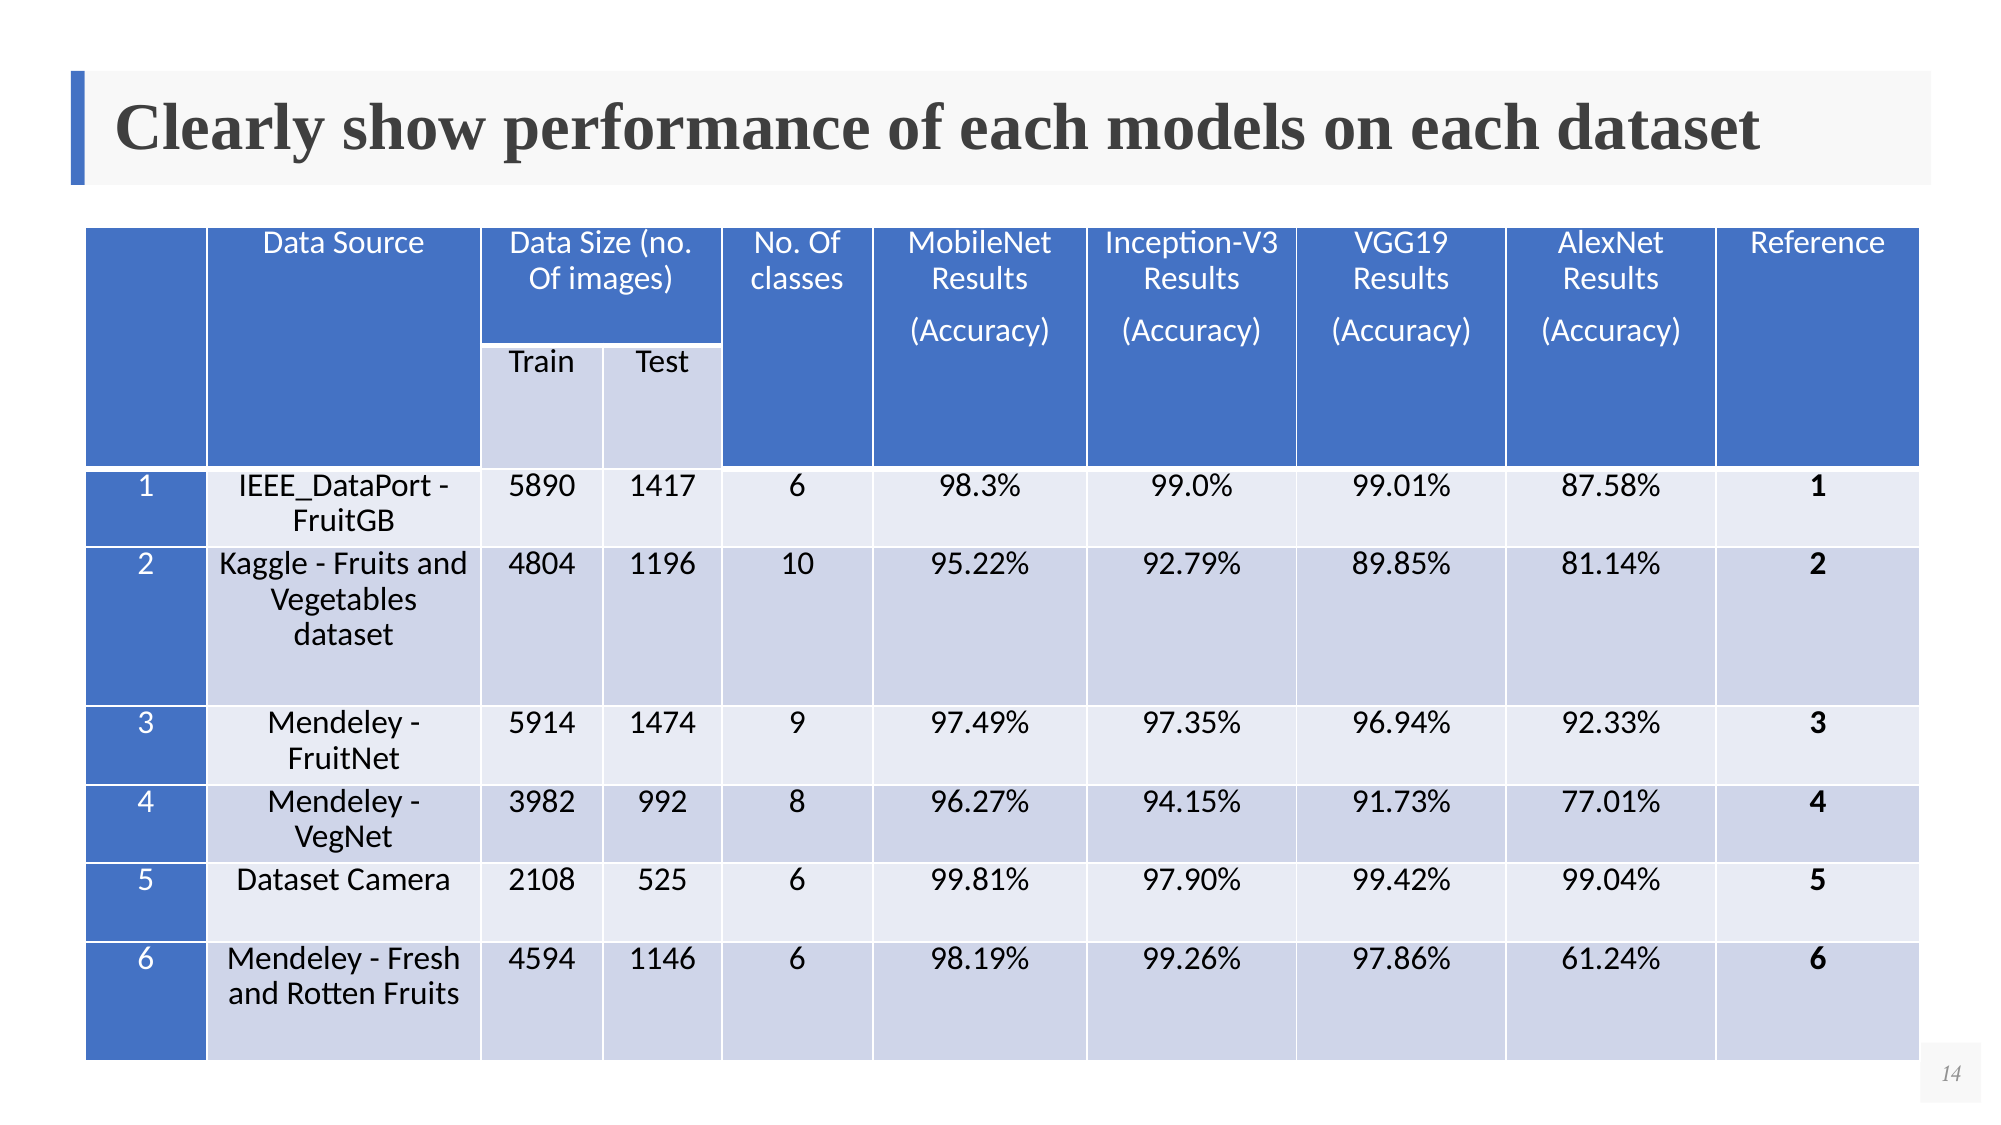

# Clearly show performance of each models on each dataset
|  | Data Source | Data Size (no. Of images) |  | No. Of classes | MobileNet Results (Accuracy) | Inception-V3 Results (Accuracy) | VGG19 Results (Accuracy) | AlexNet Results (Accuracy) | Reference |
| --- | --- | --- | --- | --- | --- | --- | --- | --- | --- |
|  |  | Train | Test |  |  |  |  |  |  |
| 1 | IEEE\_DataPort - FruitGB | 5890 | 1417 | 6 | 98.3% | 99.0% | 99.01% | 87.58% | 1 |
| 2 | Kaggle - Fruits and Vegetables dataset | 4804 | 1196 | 10 | 95.22% | 92.79% | 89.85% | 81.14% | 2 |
| 3 | Mendeley - FruitNet | 5914 | 1474 | 9 | 97.49% | 97.35% | 96.94% | 92.33% | 3 |
| 4 | Mendeley - VegNet | 3982 | 992 | 8 | 96.27% | 94.15% | 91.73% | 77.01% | 4 |
| 5 | Dataset Camera | 2108 | 525 | 6 | 99.81% | 97.90% | 99.42% | 99.04% | 5 |
| 6 | Mendeley - Fresh and Rotten Fruits | 4594 | 1146 | 6 | 98.19% | 99.26% | 97.86% | 61.24% | 6 |

14